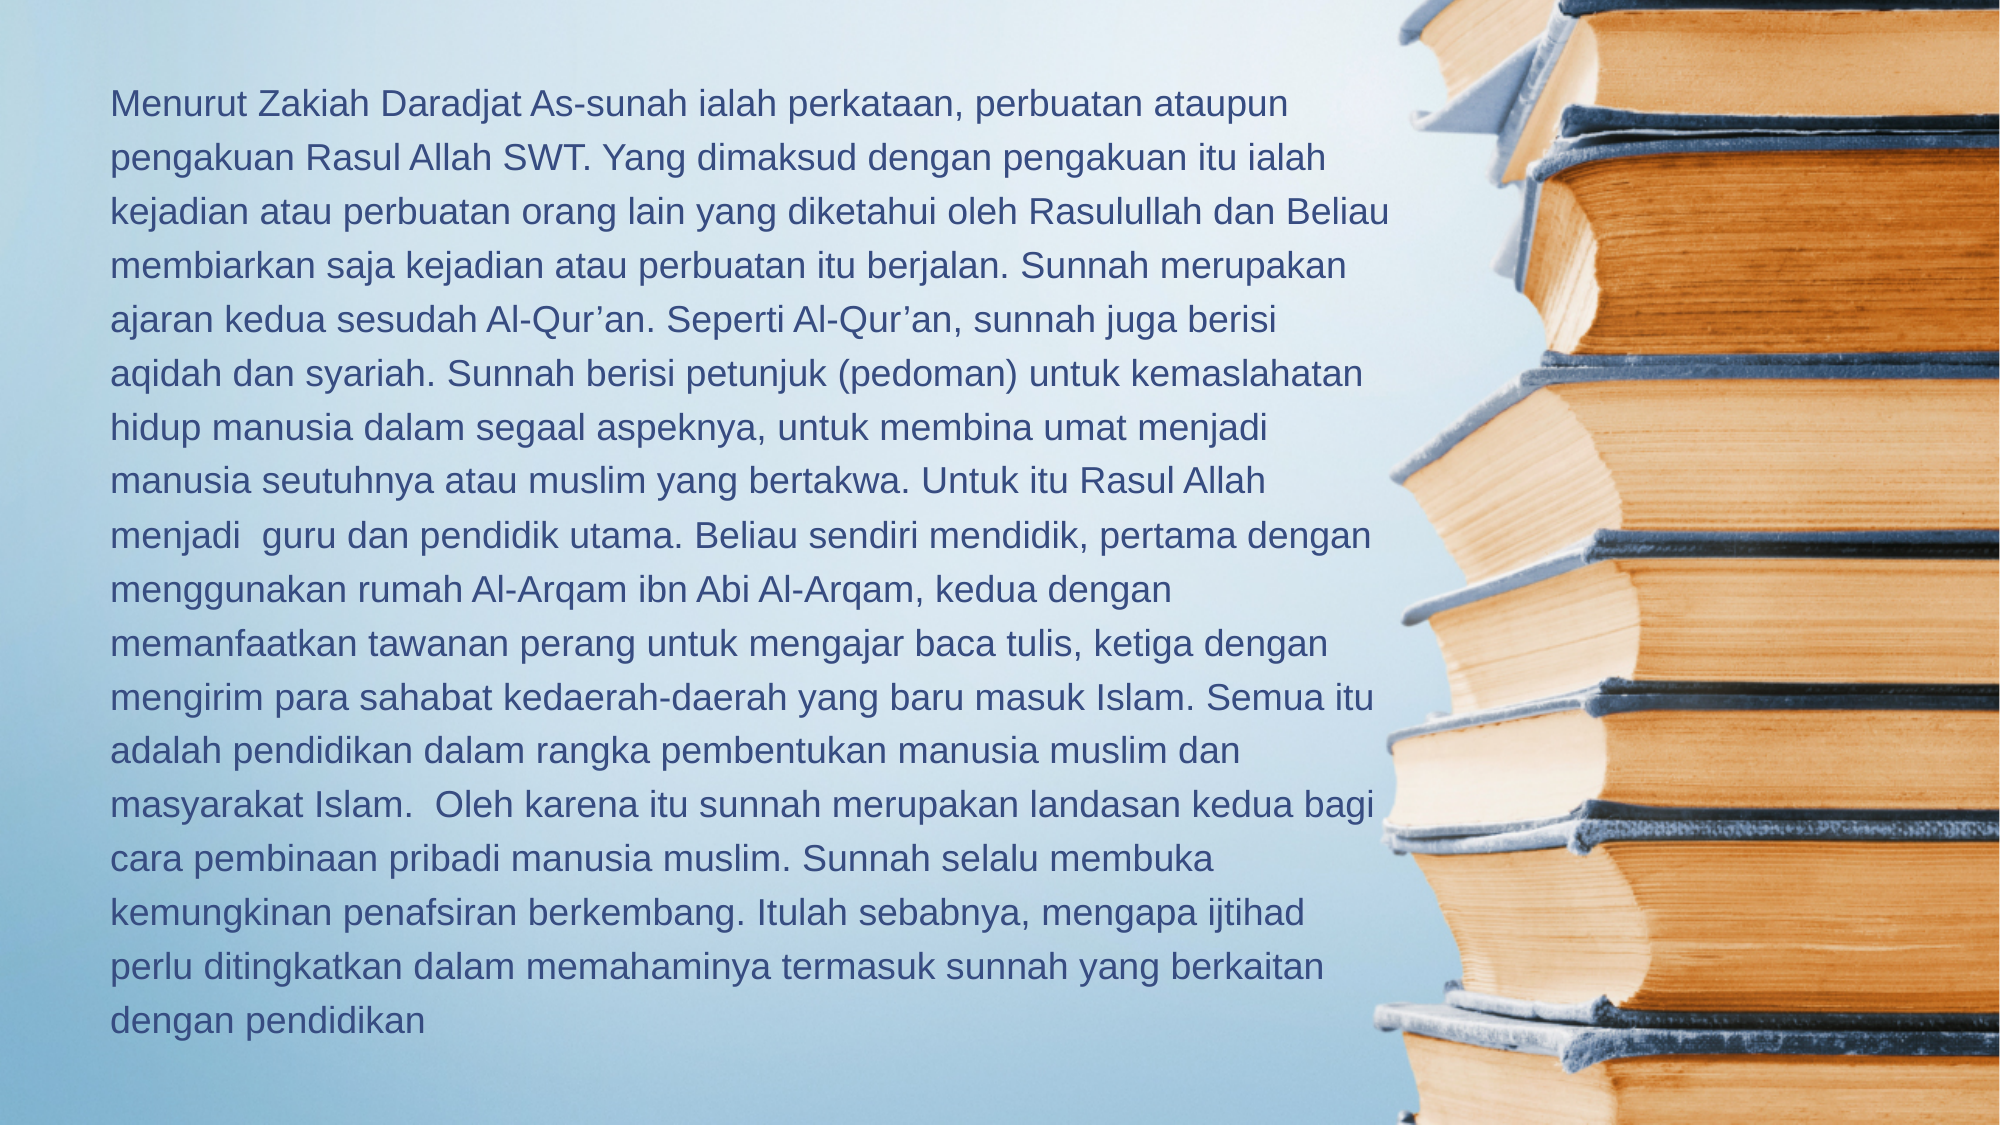

Menurut Zakiah Daradjat As-sunah ialah perkataan, perbuatan ataupun pengakuan Rasul Allah SWT. Yang dimaksud dengan pengakuan itu ialah kejadian atau perbuatan orang lain yang diketahui oleh Rasulullah dan Beliau membiarkan saja kejadian atau perbuatan itu berjalan. Sunnah merupakan ajaran kedua sesudah Al-Qur’an. Seperti Al-Qur’an, sunnah juga berisi aqidah dan syariah. Sunnah berisi petunjuk (pedoman) untuk kemaslahatan hidup manusia dalam segaal aspeknya, untuk membina umat menjadi manusia seutuhnya atau muslim yang bertakwa. Untuk itu Rasul Allah menjadi  guru dan pendidik utama. Beliau sendiri mendidik, pertama dengan menggunakan rumah Al-Arqam ibn Abi Al-Arqam, kedua dengan memanfaatkan tawanan perang untuk mengajar baca tulis, ketiga dengan mengirim para sahabat kedaerah-daerah yang baru masuk Islam. Semua itu adalah pendidikan dalam rangka pembentukan manusia muslim dan masyarakat Islam.  Oleh karena itu sunnah merupakan landasan kedua bagi cara pembinaan pribadi manusia muslim. Sunnah selalu membuka kemungkinan penafsiran berkembang. Itulah sebabnya, mengapa ijtihad perlu ditingkatkan dalam memahaminya termasuk sunnah yang berkaitan dengan pendidikan